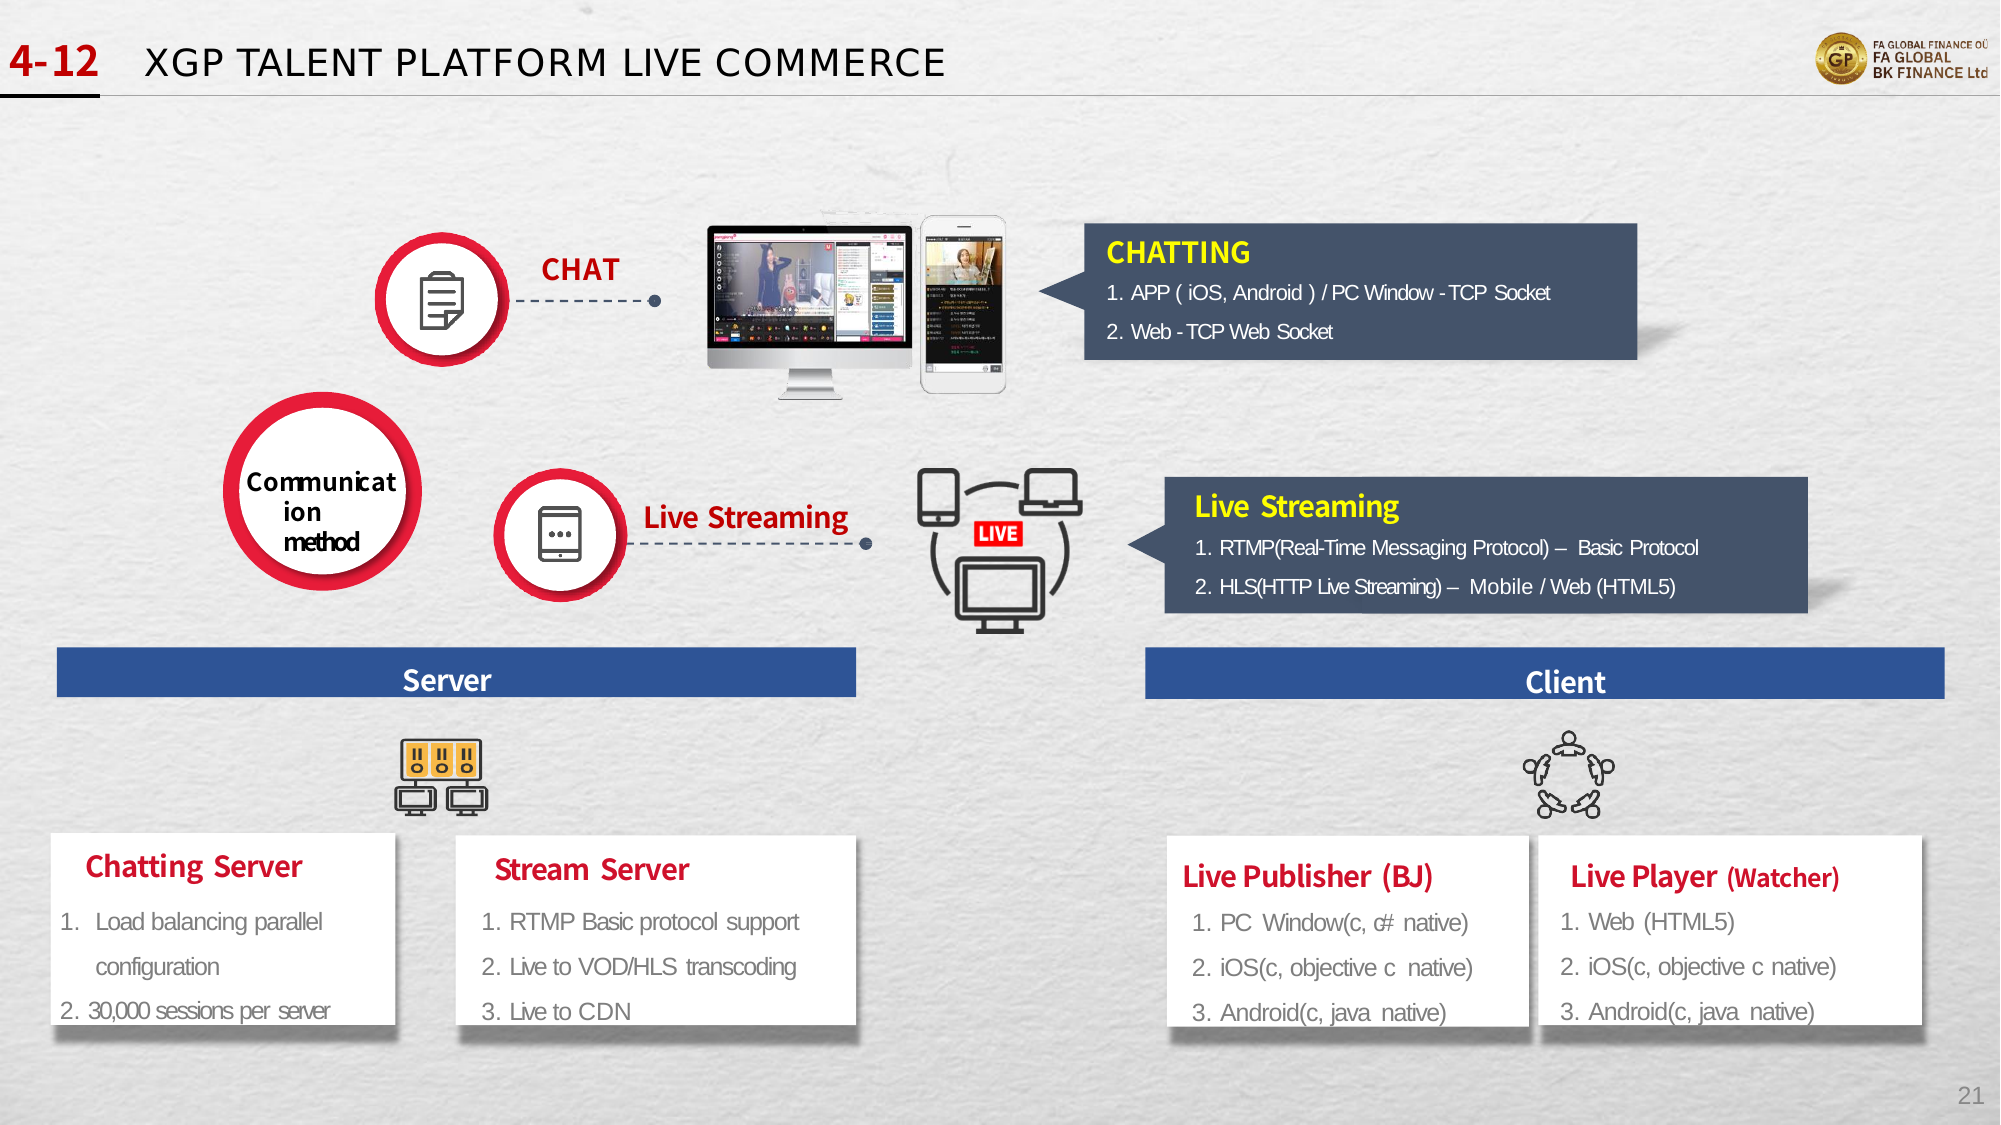

# 4-12
XGP TALENT PLATFORM LIVE COMMERCE

CHATTING
APP ( iOS, Android ) / PC Window - TCP Socket
Web - TCP Web Socket

CHAT
Communication  method
Live Streaming
RTMP(Real-Time Messaging Protocol) – Basic Protocol
HLS(HTTP Live Streaming) – Mobile / Web (HTML5)
Live Streaming
Server
Client

Chatting Server
Load balancing parallel  configuration
30,000 sessions per server
Stream Server
RTMP Basic protocol support
Live to VOD/HLS transcoding
Live to CDN
Live Publisher (BJ)
PC  Window(c, c#  native)
iOS(c, objective c  native)
Android(c, java native)
Live Player (Watcher)
Web (HTML5)
iOS(c, objective c native)
Android(c, java native)
21